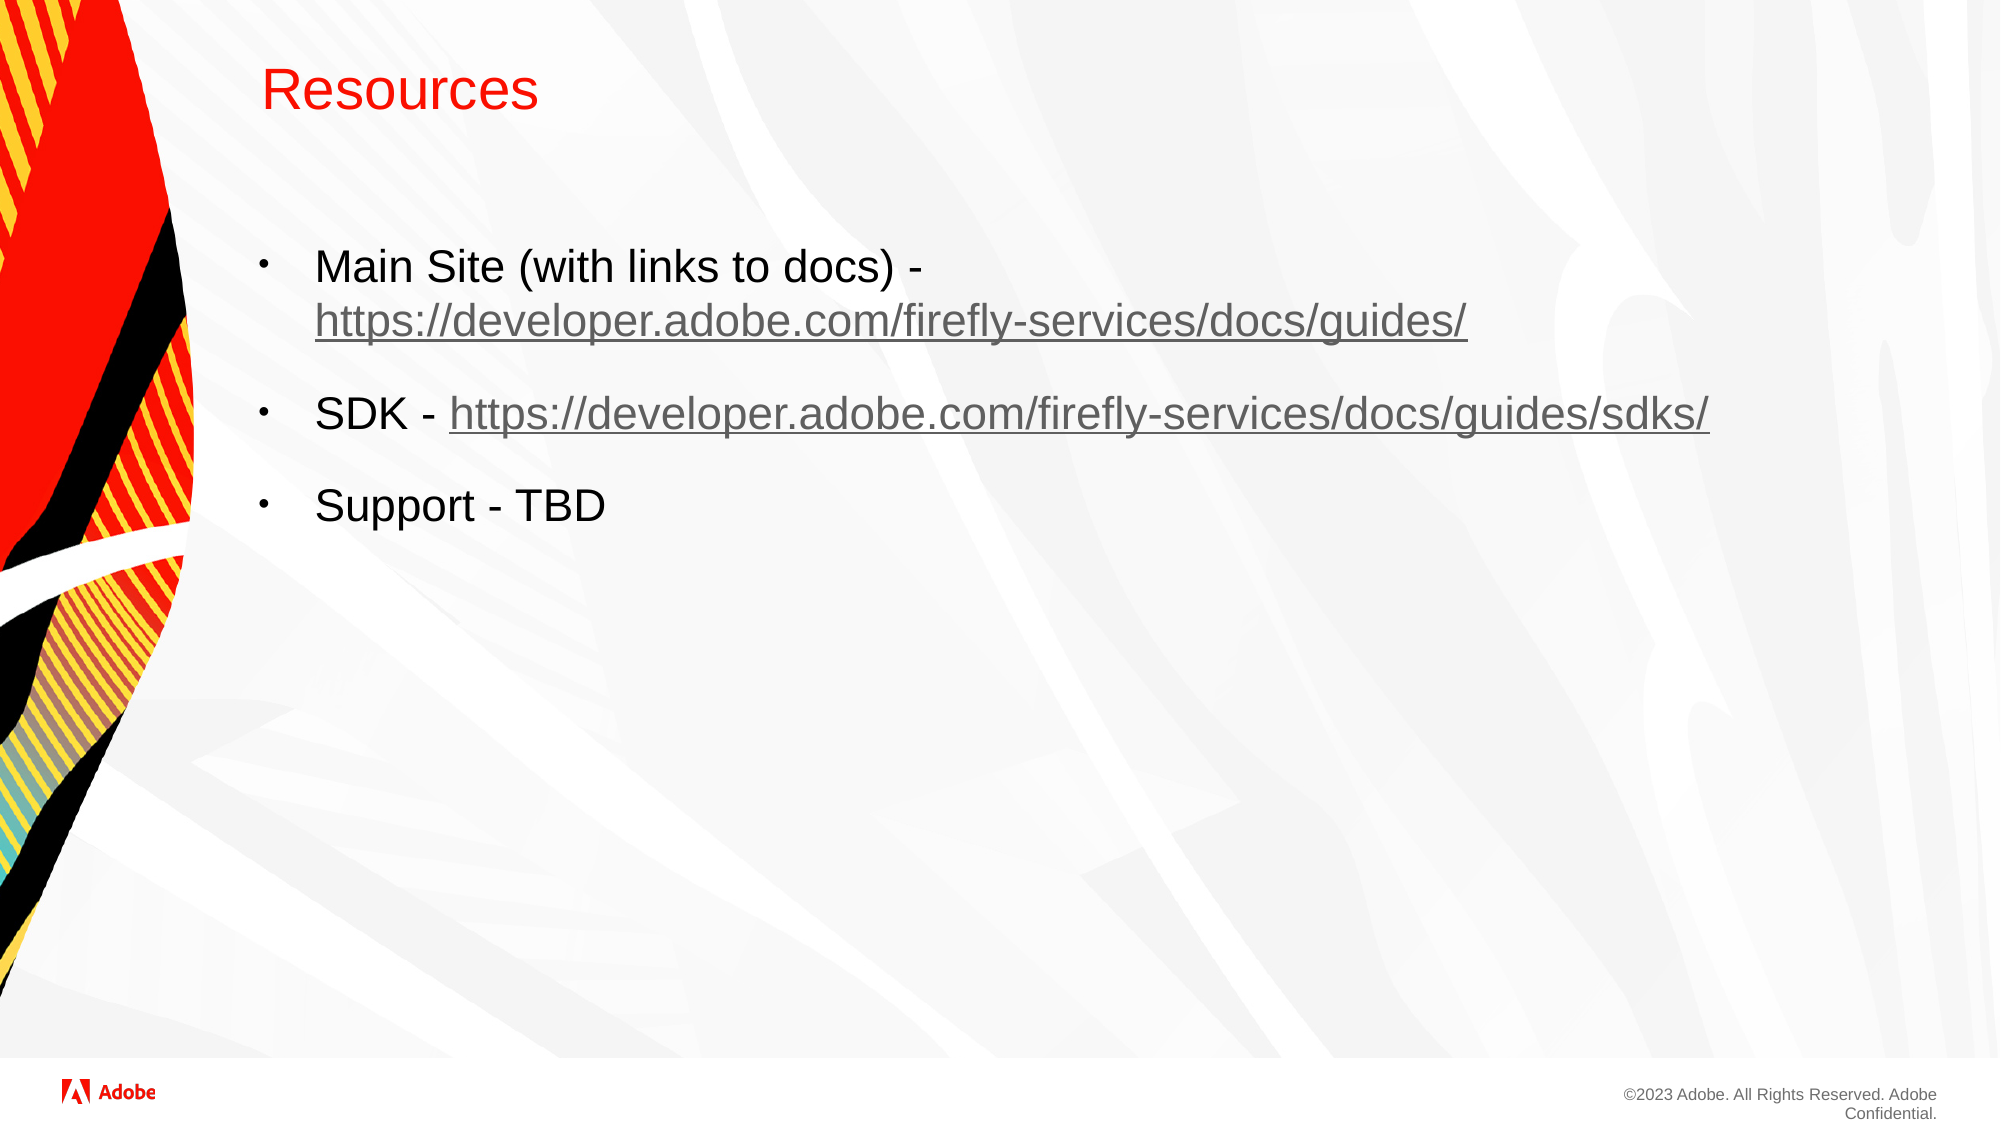

# Resources
Main Site (with links to docs) - https://developer.adobe.com/firefly-services/docs/guides/
SDK - https://developer.adobe.com/firefly-services/docs/guides/sdks/
Support - TBD